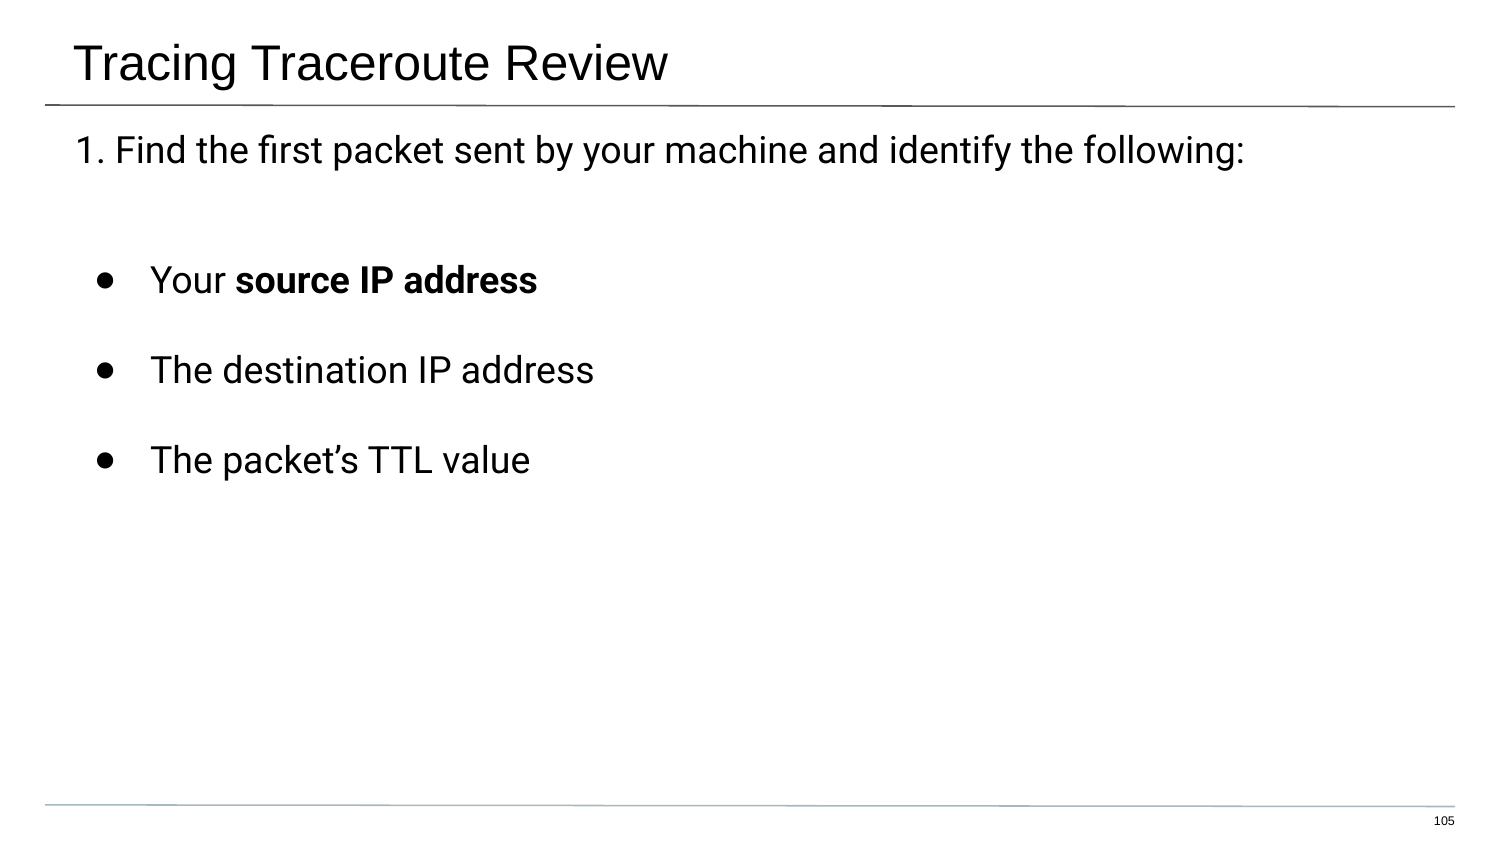

# Tracing Traceroute Review
1. Find the first packet sent by your machine and identify the following:
Your source IP address
The destination IP address
The packet’s TTL value

105